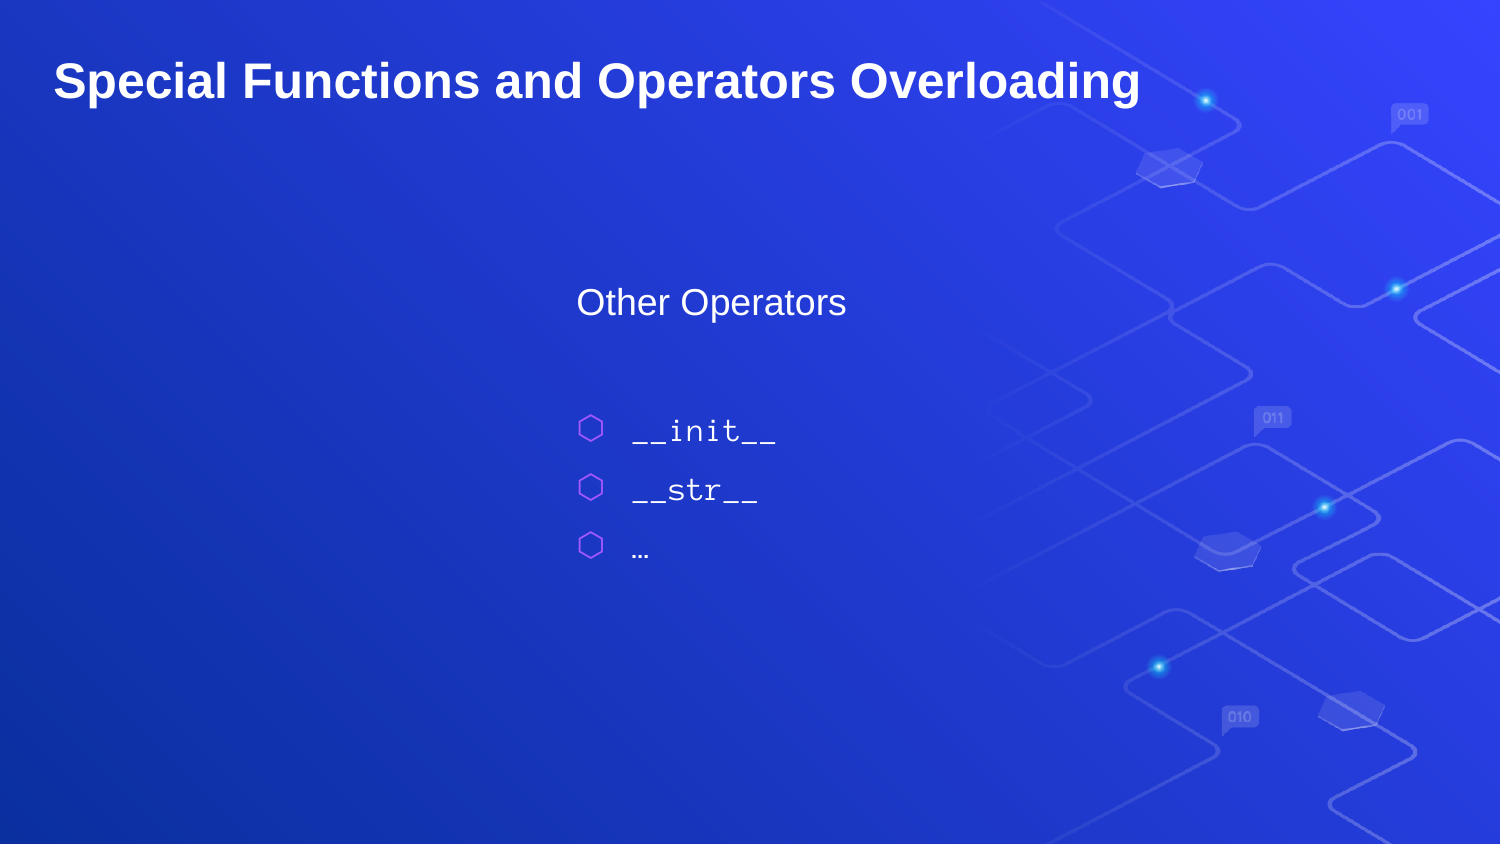

Special Functions and Operators Overloading

Other Operators

__init__
__str__
…